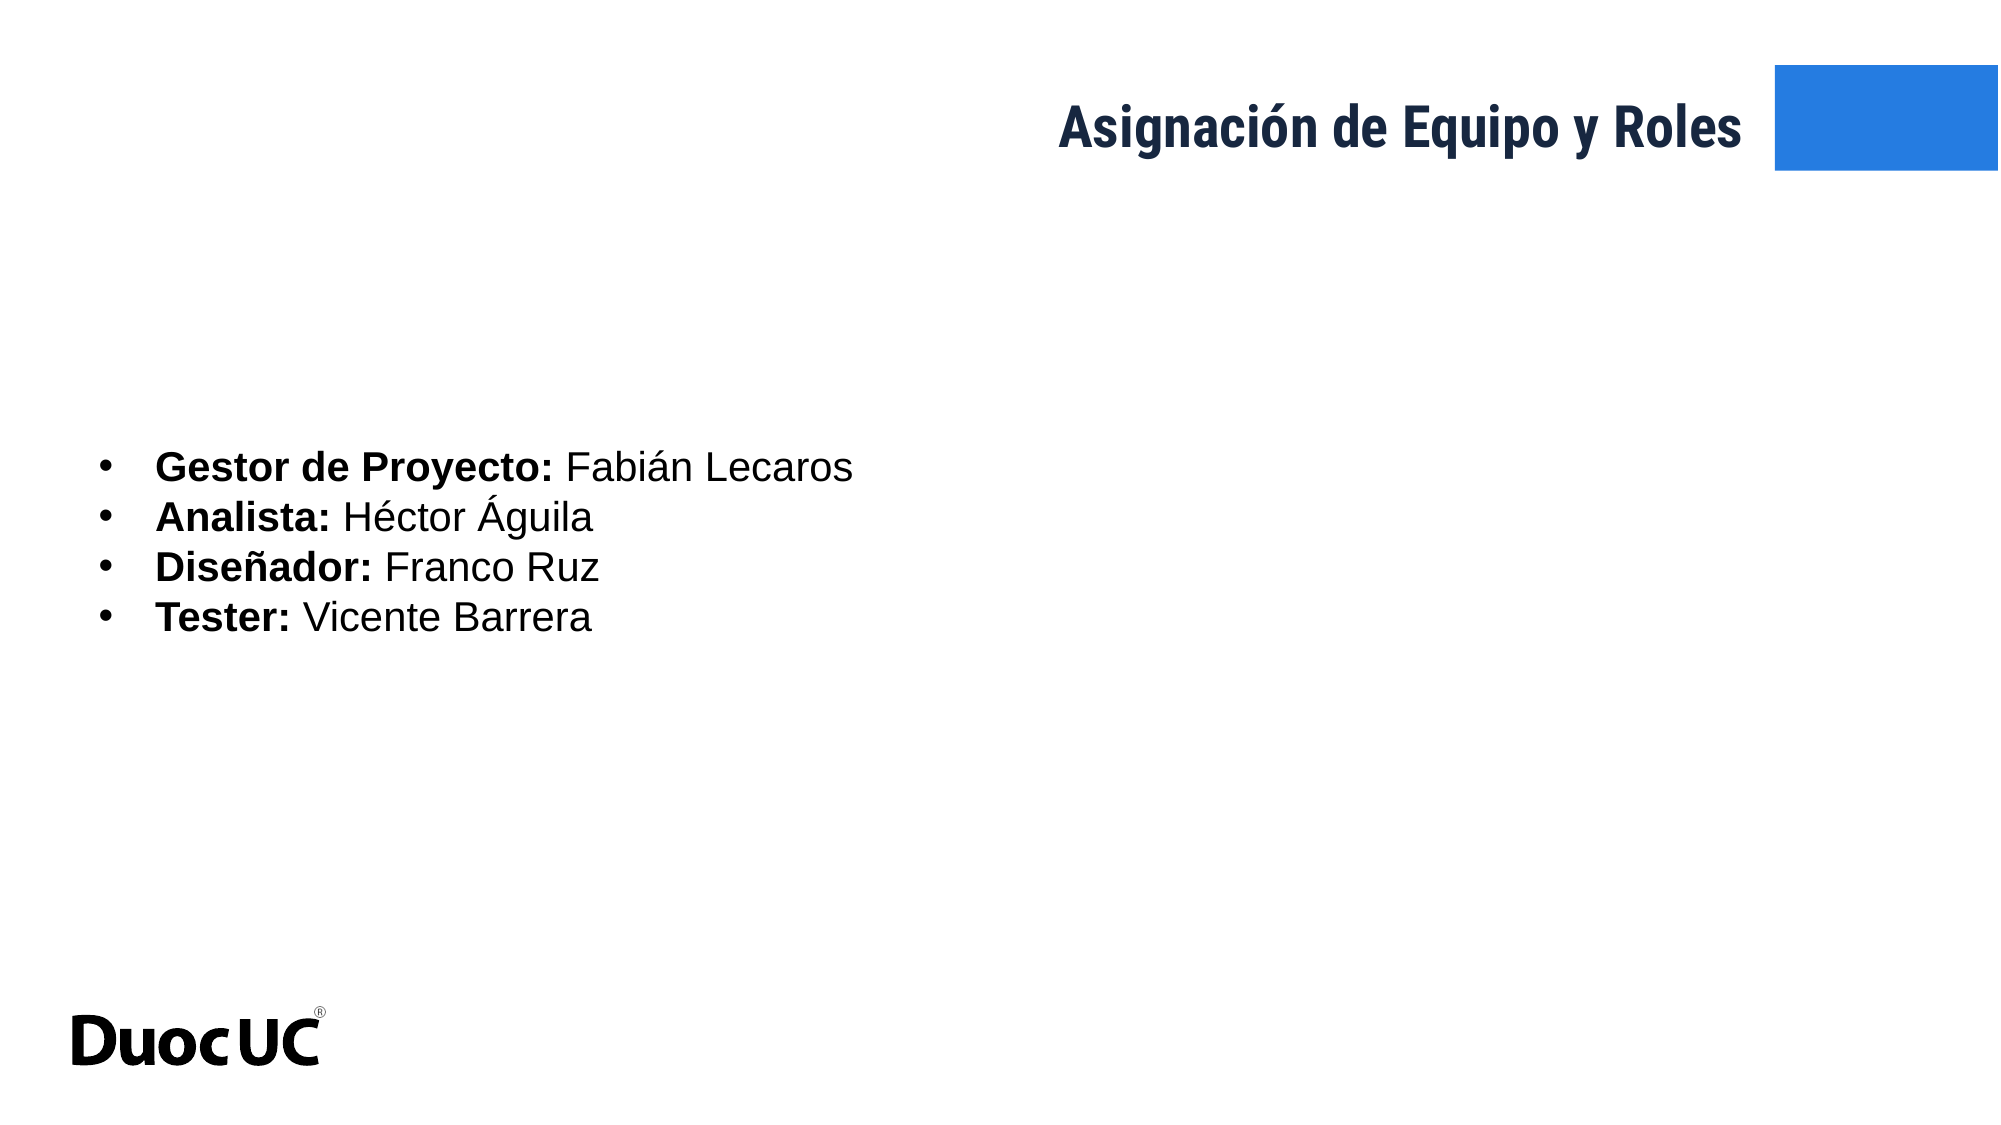

Asignación de Equipo y Roles
Gestor de Proyecto: Fabián Lecaros
Analista: Héctor Águila
Diseñador: Franco Ruz
Tester: Vicente Barrera